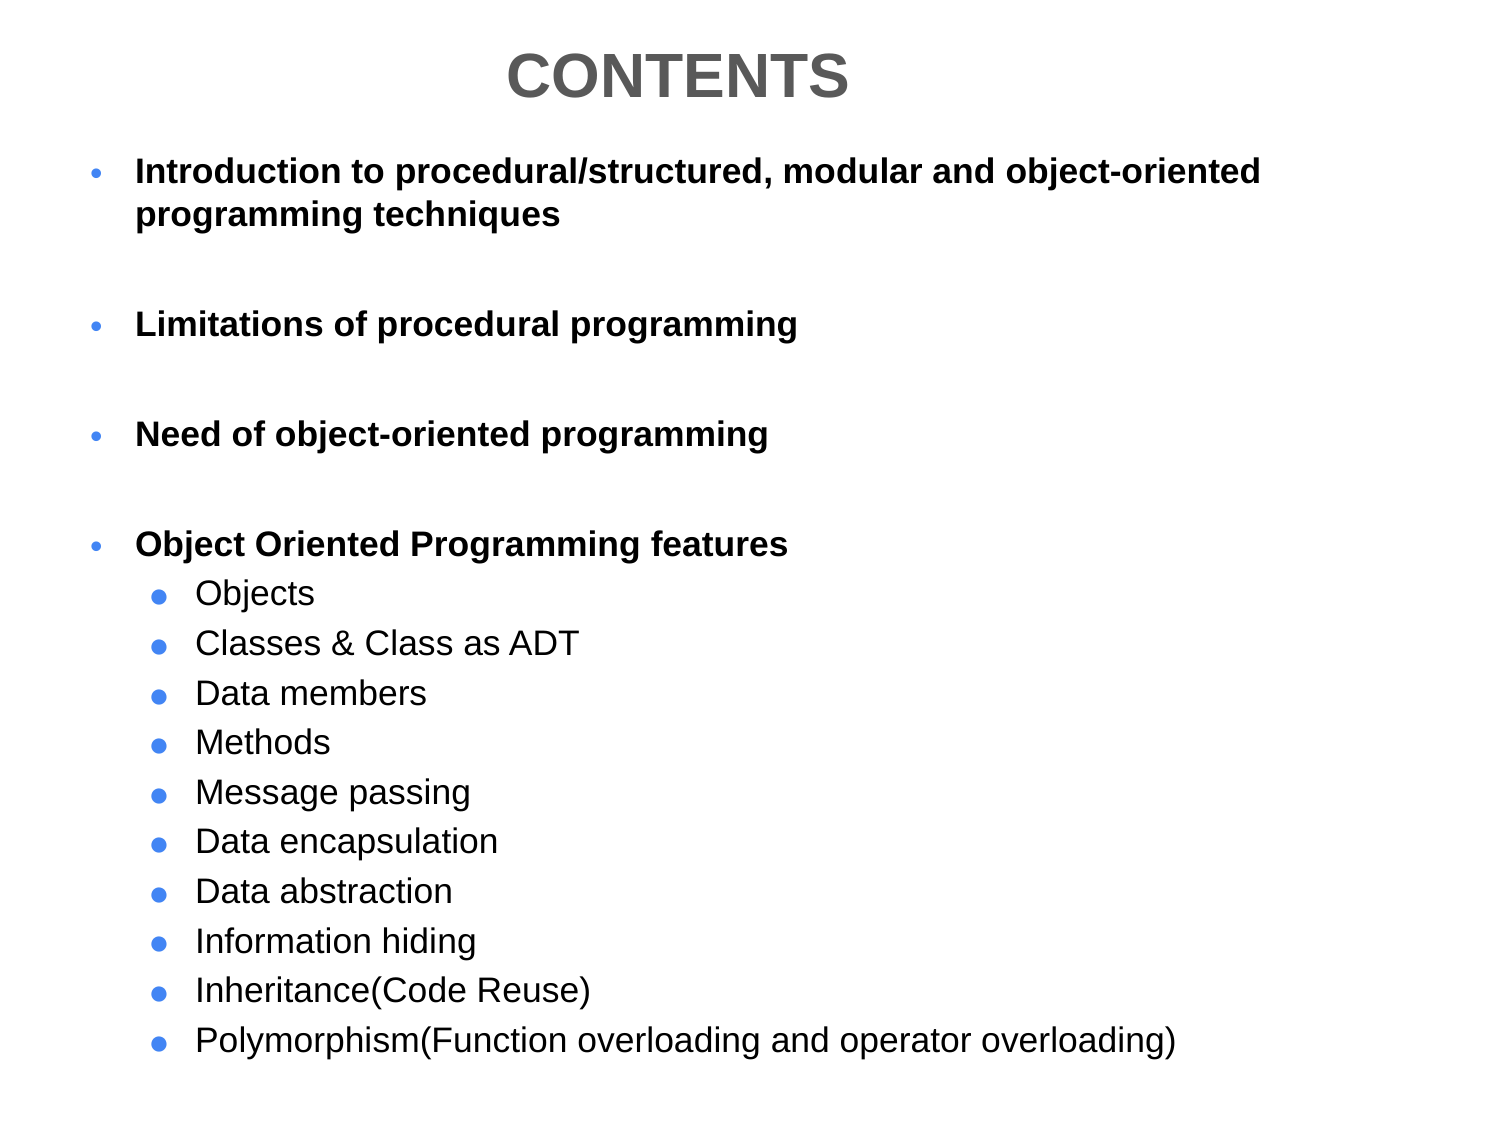

# Contents
Introduction to procedural/structured, modular and object-oriented programming techniques

Limitations of procedural programming

Need of object-oriented programming

Object Oriented Programming features
Objects
Classes & Class as ADT
Data members
Methods
Message passing
Data encapsulation
Data abstraction
Information hiding
Inheritance(Code Reuse)
Polymorphism(Function overloading and operator overloading)
3